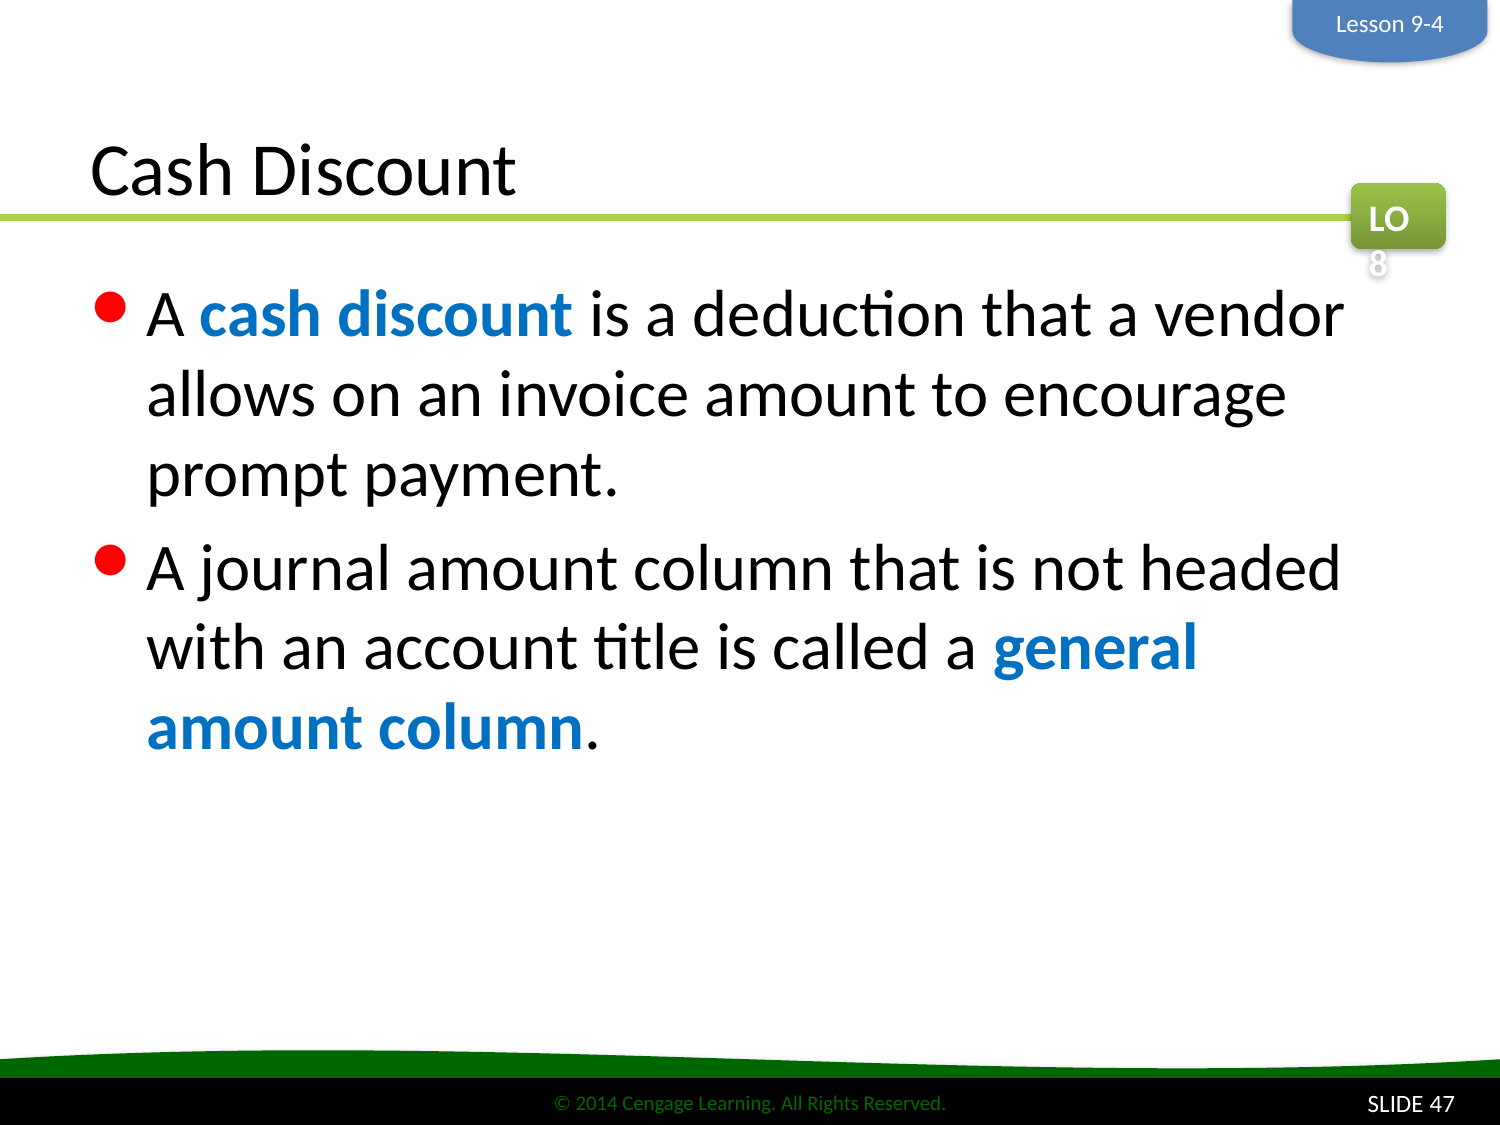

Lesson 9-4

# Cash Discount
LO8
A cash discount is a deduction that a vendor allows on an invoice amount to encourage prompt payment.
A journal amount column that is not headed with an account title is called a general amount column.
SLIDE 47